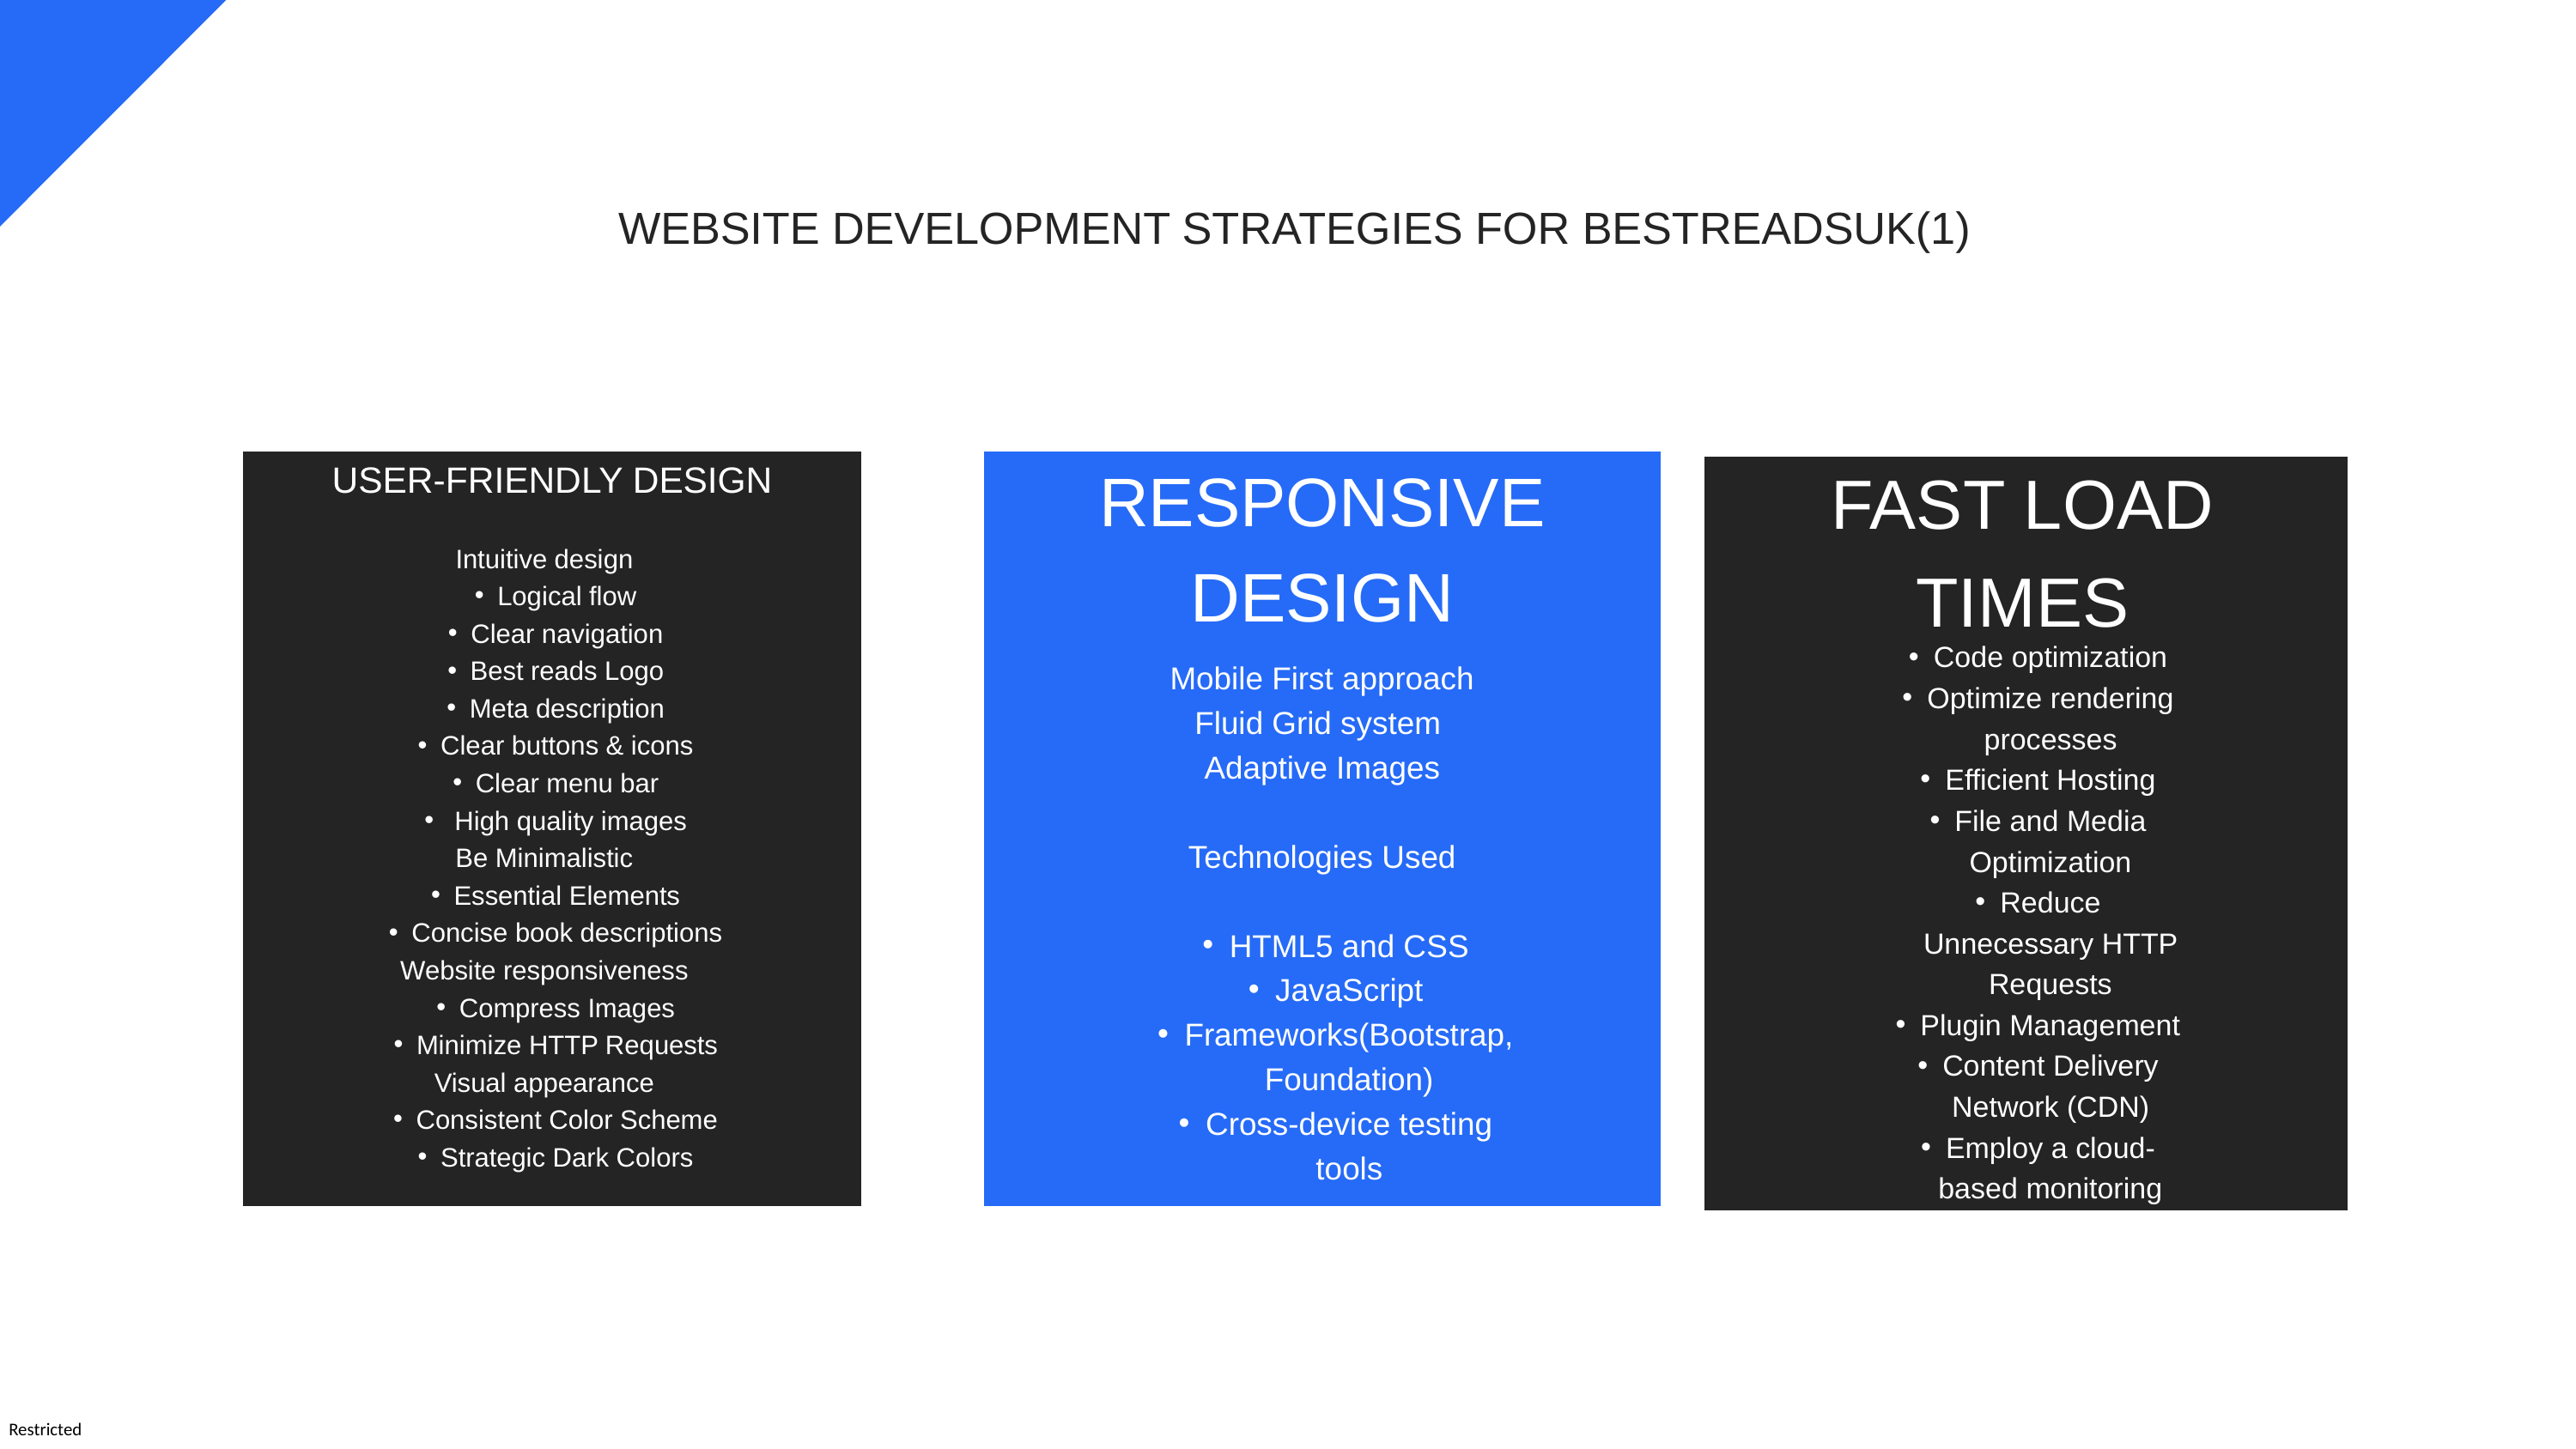

WEBSITE DEVELOPMENT STRATEGIES FOR BESTREADSUK(1)

RESPONSIVE DESIGN
FAST LOAD TIMES
USER-FRIENDLY DESIGN

Intuitive design
Logical flow
Clear navigation
Best reads Logo
Meta description
Clear buttons & icons
Clear menu bar
 High quality images
Be Minimalistic
Essential Elements
Concise book descriptions
Website responsiveness
Compress Images
Minimize HTTP Requests
Visual appearance
Consistent Color Scheme
Strategic Dark Colors

Code optimization
Optimize rendering processes
Efficient Hosting
File and Media Optimization
Reduce Unnecessary HTTP Requests
Plugin Management
Content Delivery Network (CDN)
Employ a cloud-based monitoring tool

Mobile First approach
Fluid Grid system
Adaptive Images

Technologies Used

HTML5 and CSS
JavaScript
Frameworks(Bootstrap, Foundation)
Cross-device testing tools